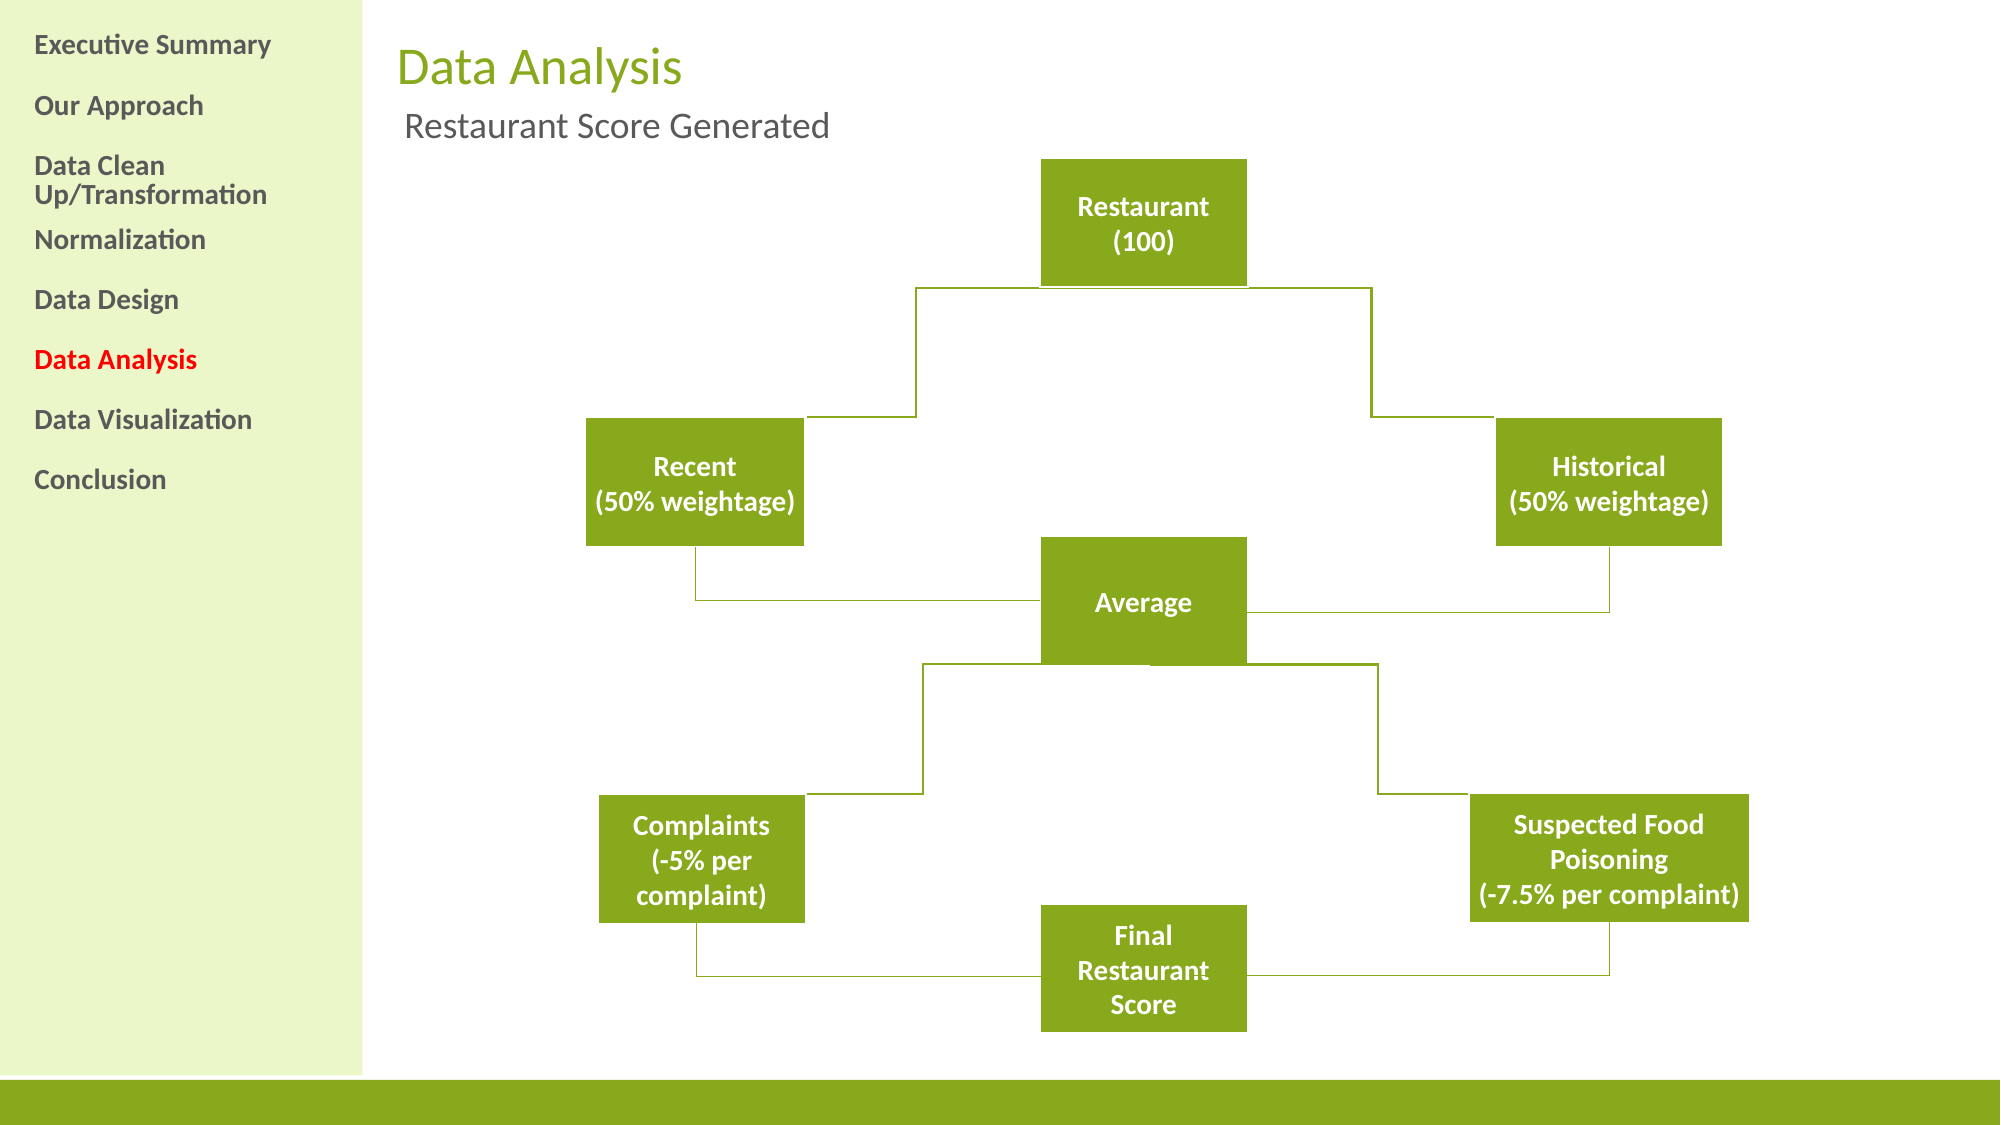

| Executive Summary |
| --- |
| Our Approach |
| Data Clean Up/Transformation |
| Normalization |
| Data Design |
| Data Analysis |
| Data Visualization |
| Conclusion |
# Data Analysis
Restaurant Score Generated
Restaurant
(100)
Recent
(50% weightage)
Historical
(50% weightage)
Average
Suspected Food Poisoning
(-7.5% per complaint)
Complaints
(-5% per complaint)
Final Restaurant Score
6